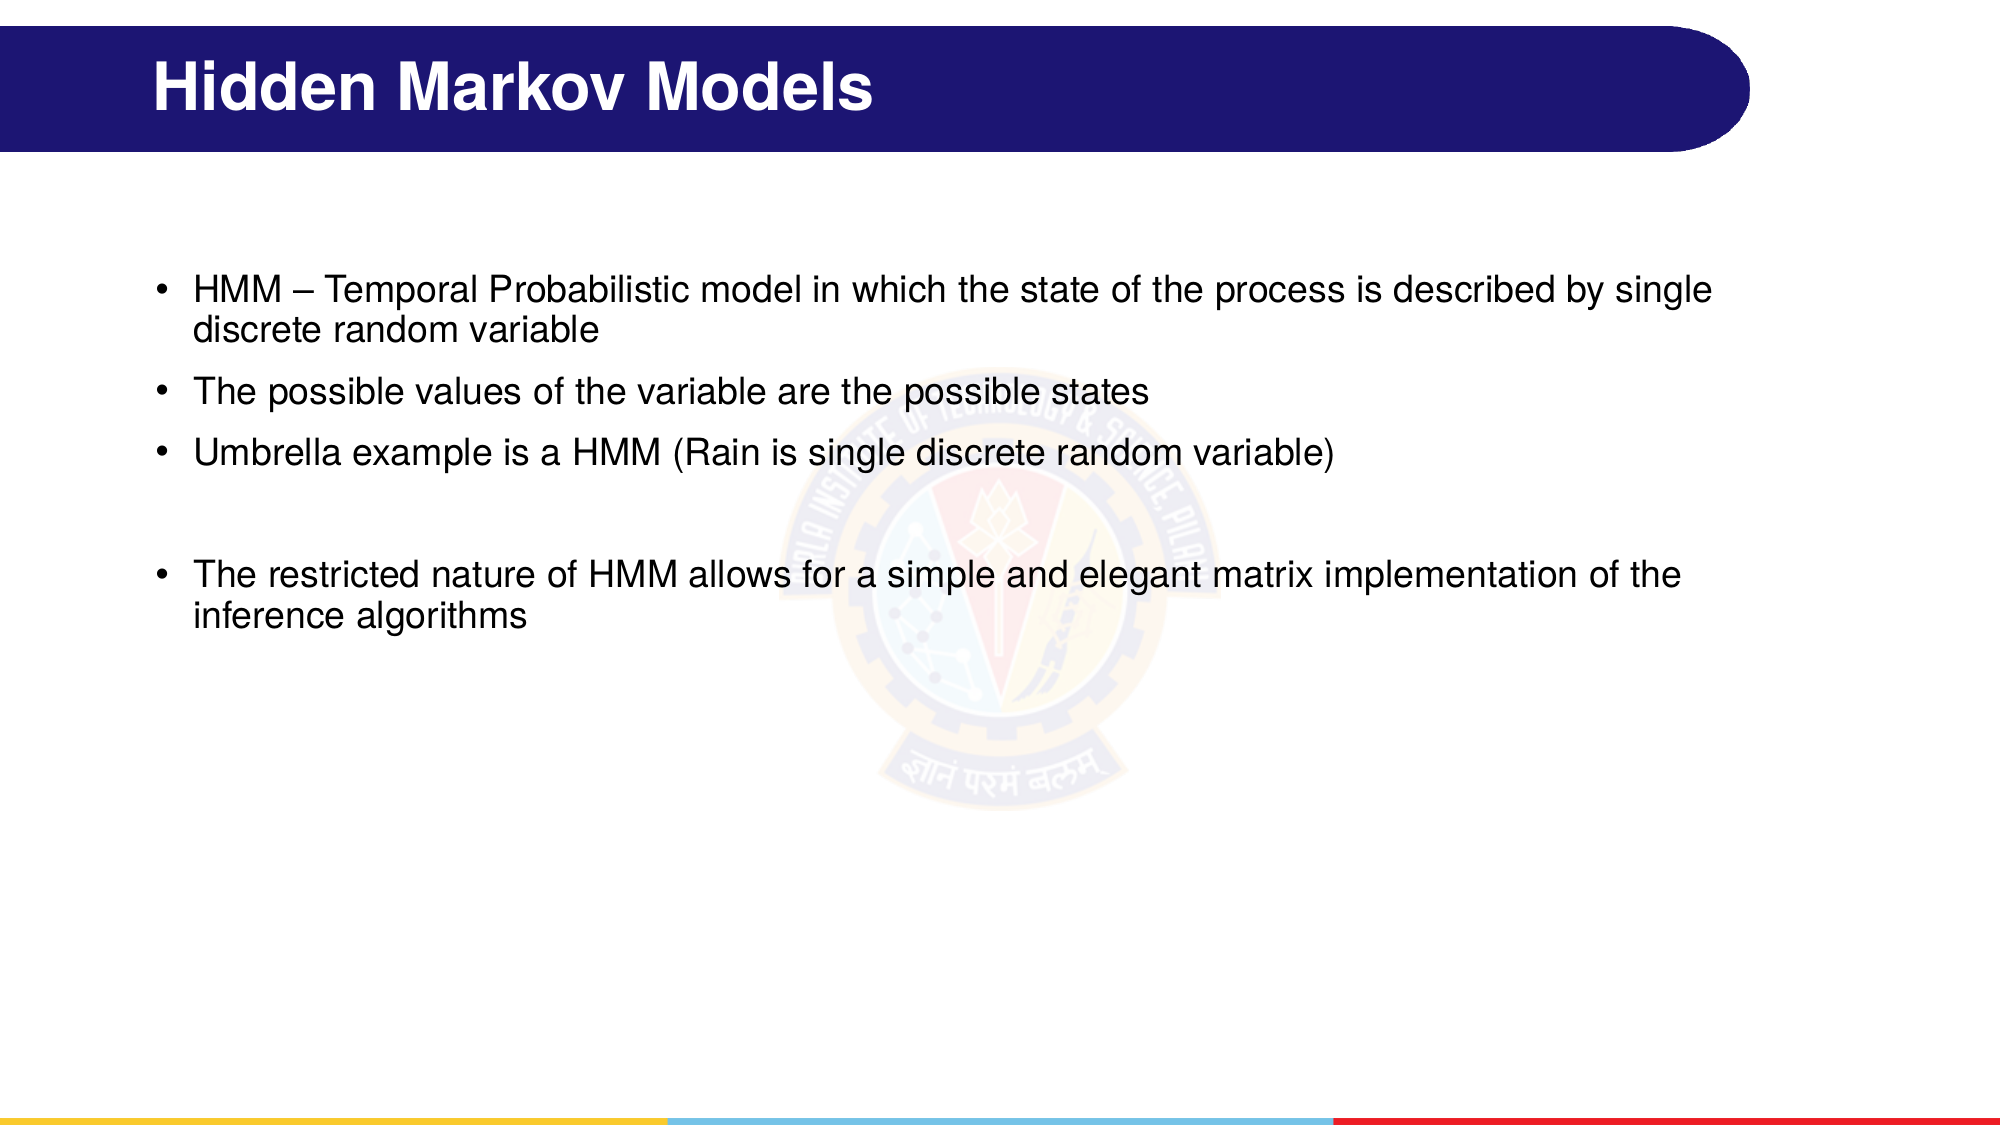

# Hidden Markov Models

HMM – Temporal Probabilistic model in which the state of the process is described by single discrete random variable
The possible values of the variable are the possible states
Umbrella example is a HMM (Rain is single discrete random variable)

The restricted nature of HMM allows for a simple and elegant matrix implementation of the inference algorithms